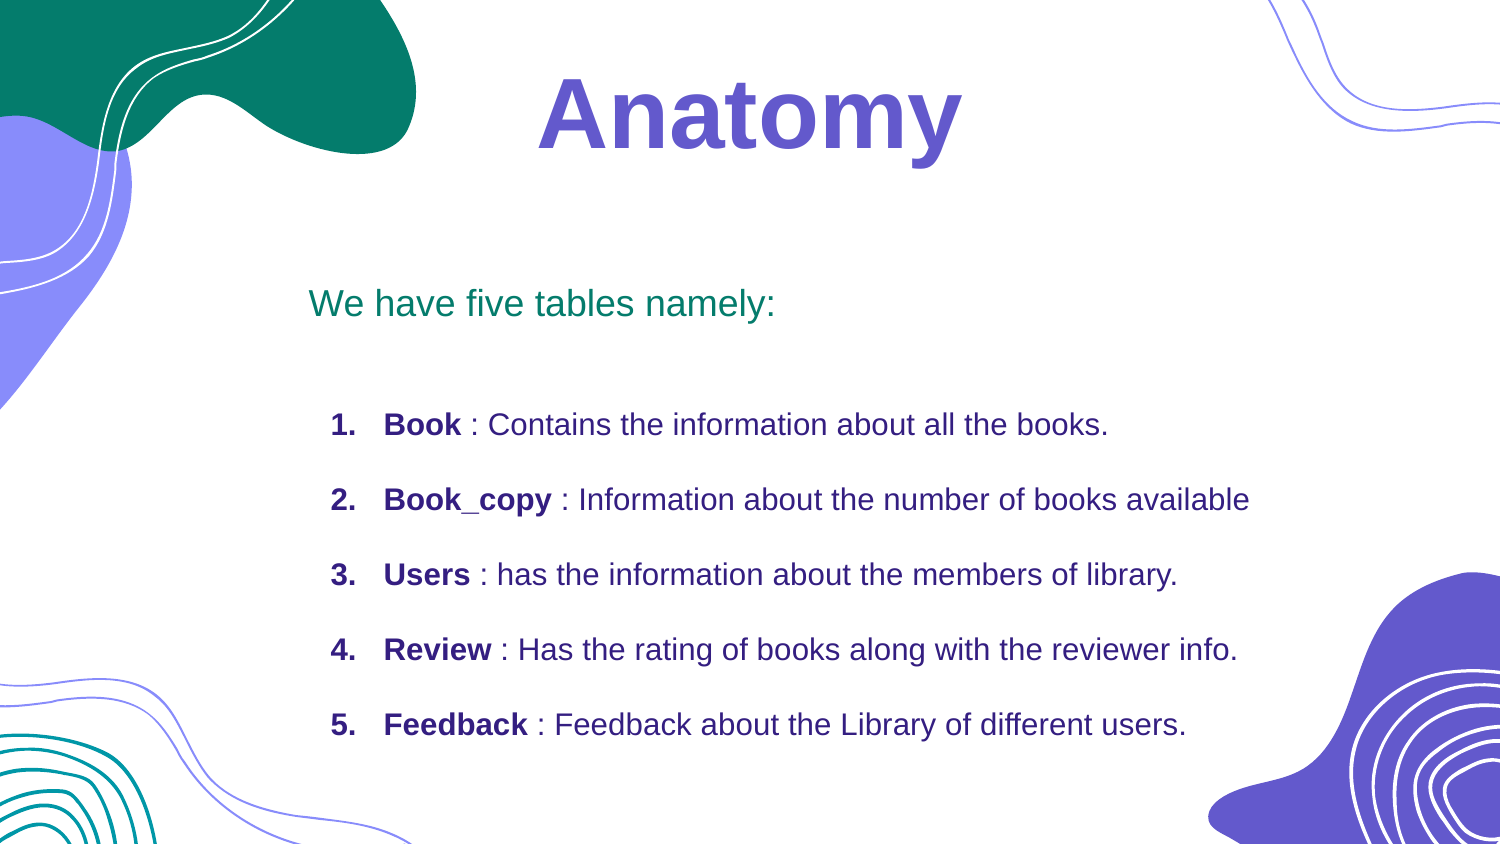

# Anatomy
We have five tables namely:

Book : Contains the information about all the books.

Book_copy : Information about the number of books available

Users : has the information about the members of library.

Review : Has the rating of books along with the reviewer info.

Feedback : Feedback about the Library of different users.